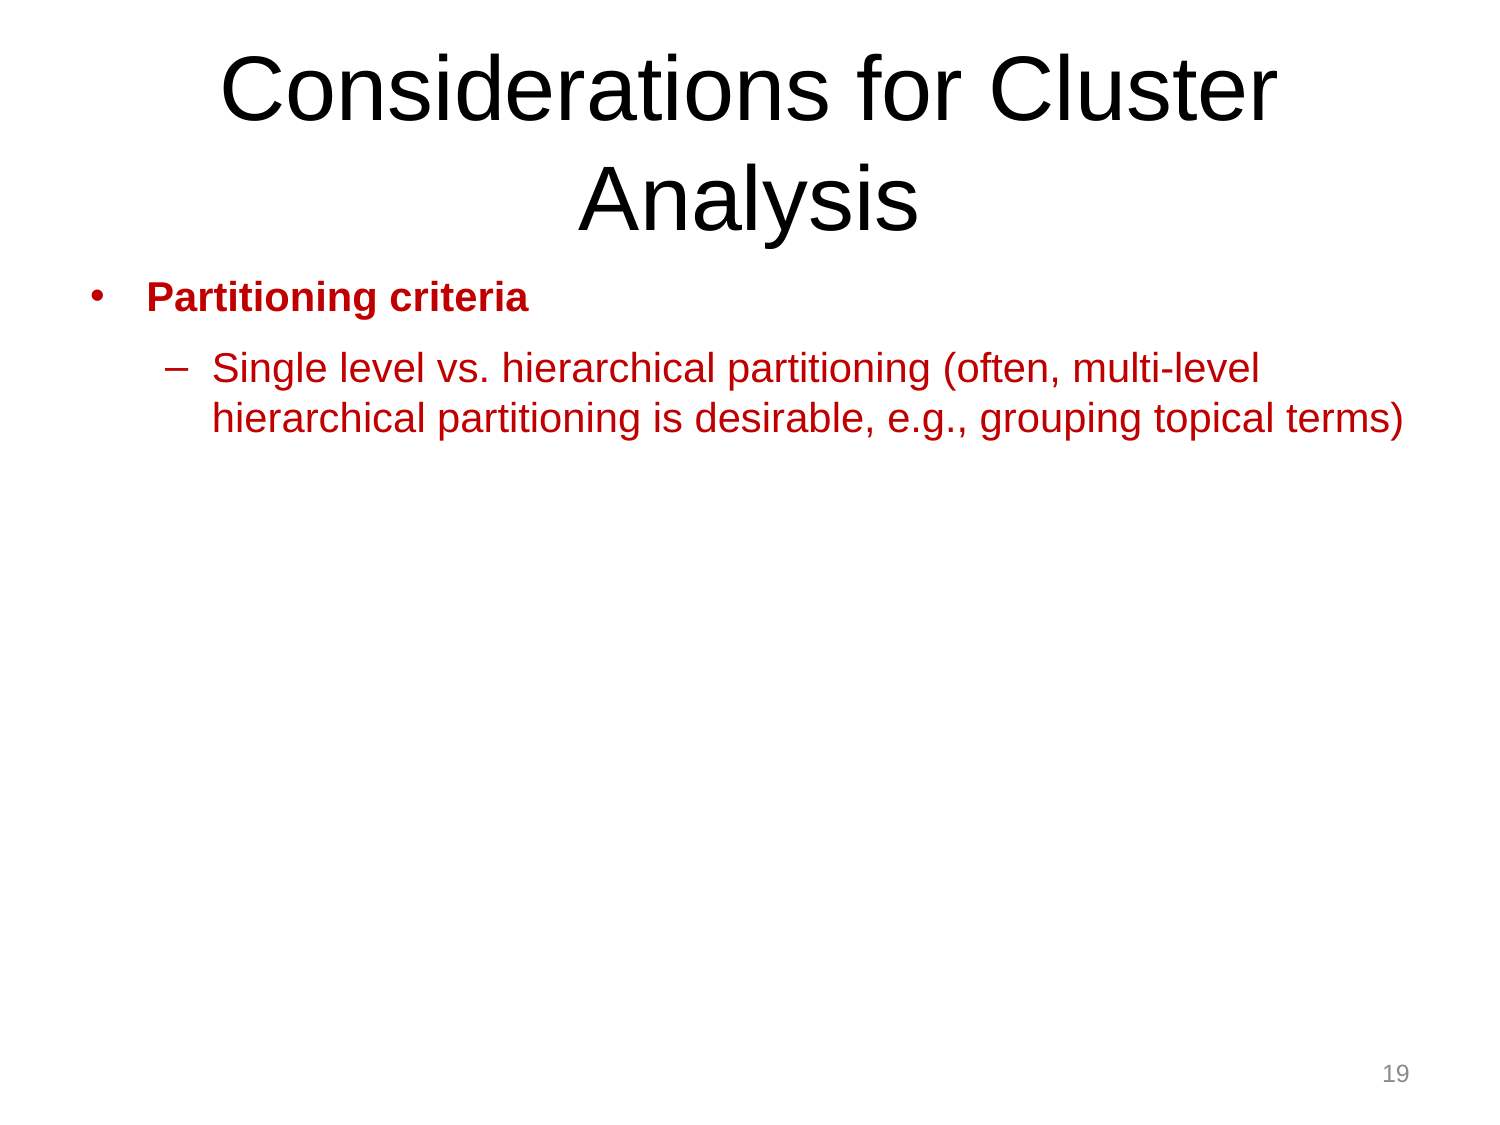

# Considerations for Cluster Analysis
Partitioning criteria
Single level vs. hierarchical partitioning (often, multi-level hierarchical partitioning is desirable, e.g., grouping topical terms)
19